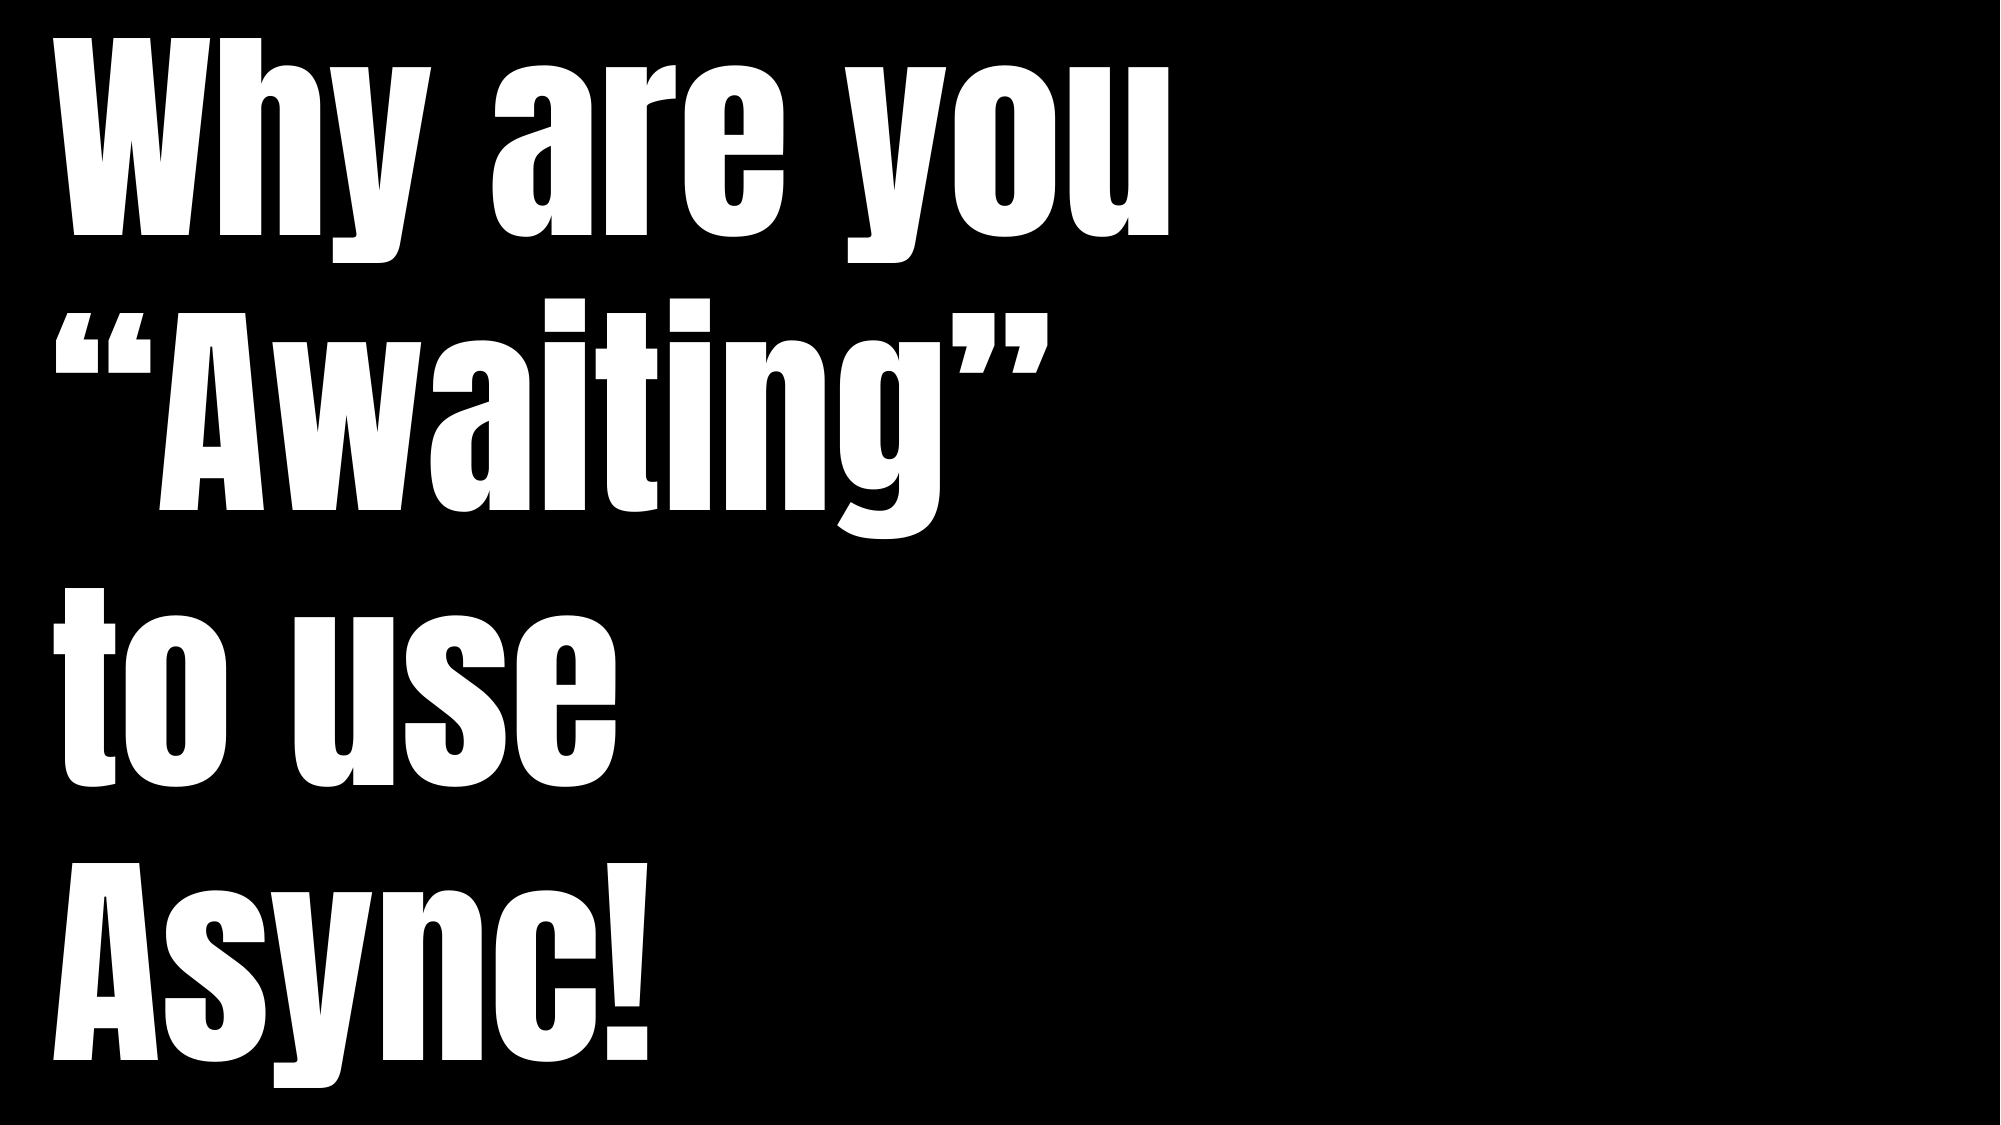

Why are you “Awaiting”
to use
Async!